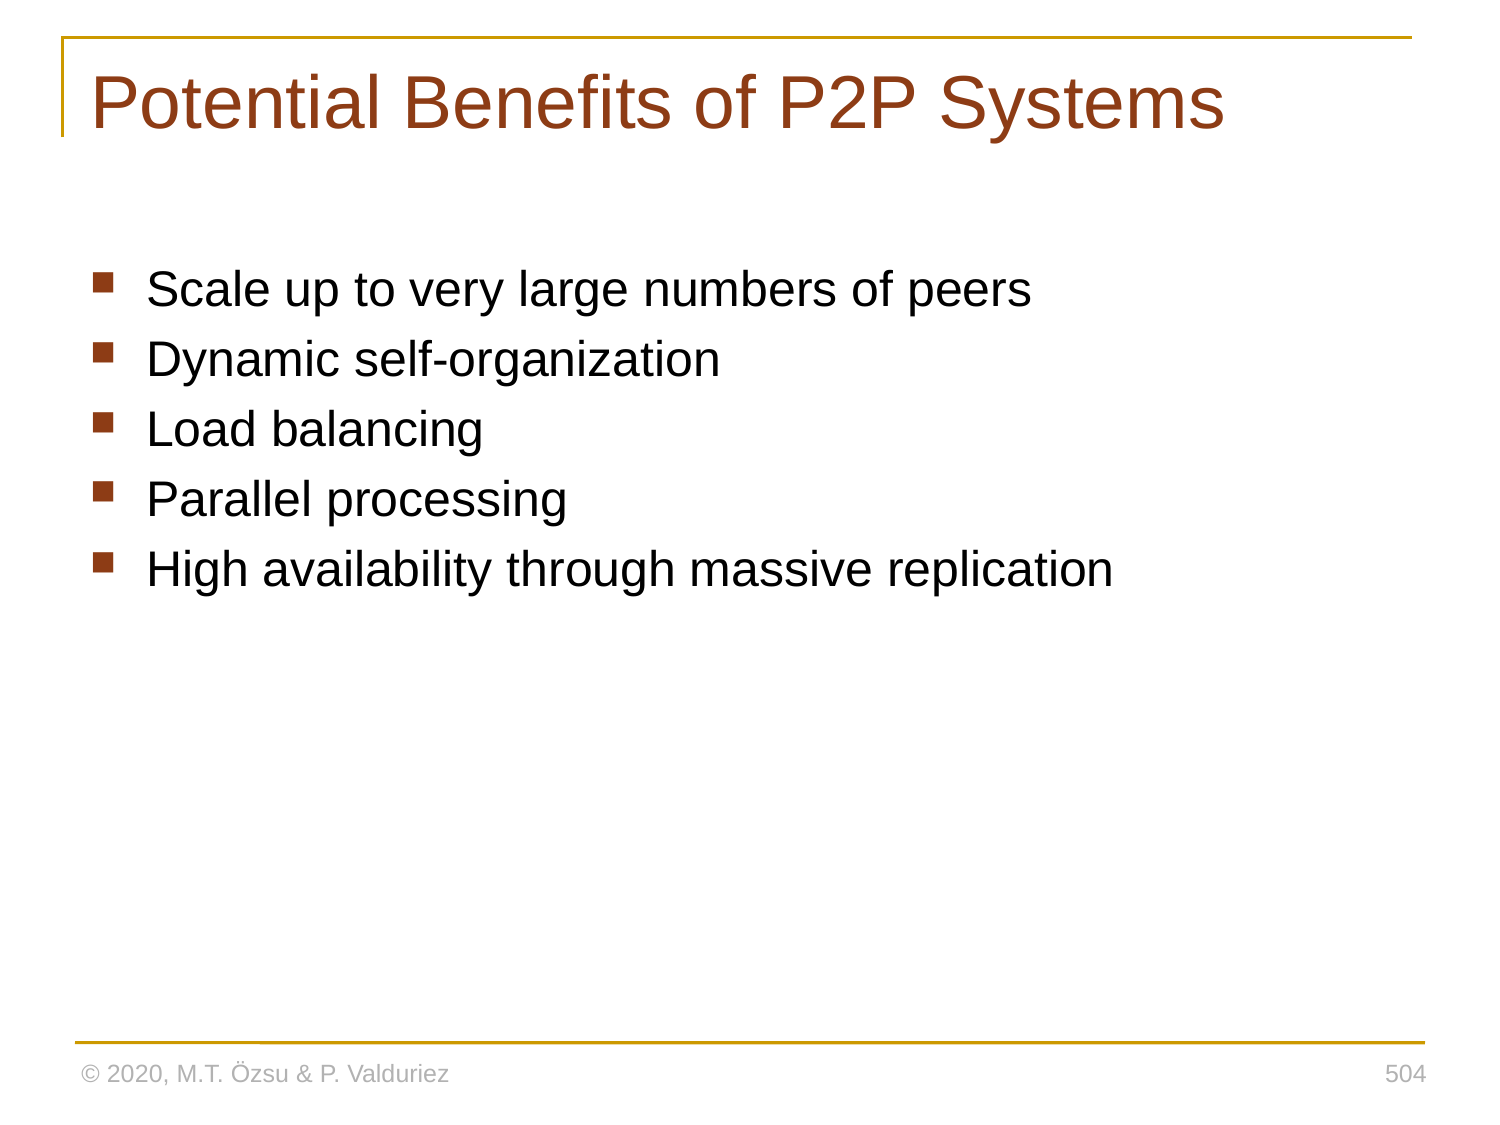

# Potential Benefits of P2P Systems
Scale up to very large numbers of peers
Dynamic self-organization
Load balancing
Parallel processing
High availability through massive replication

© 2020, M.T. Özsu & P. Valduriez
504